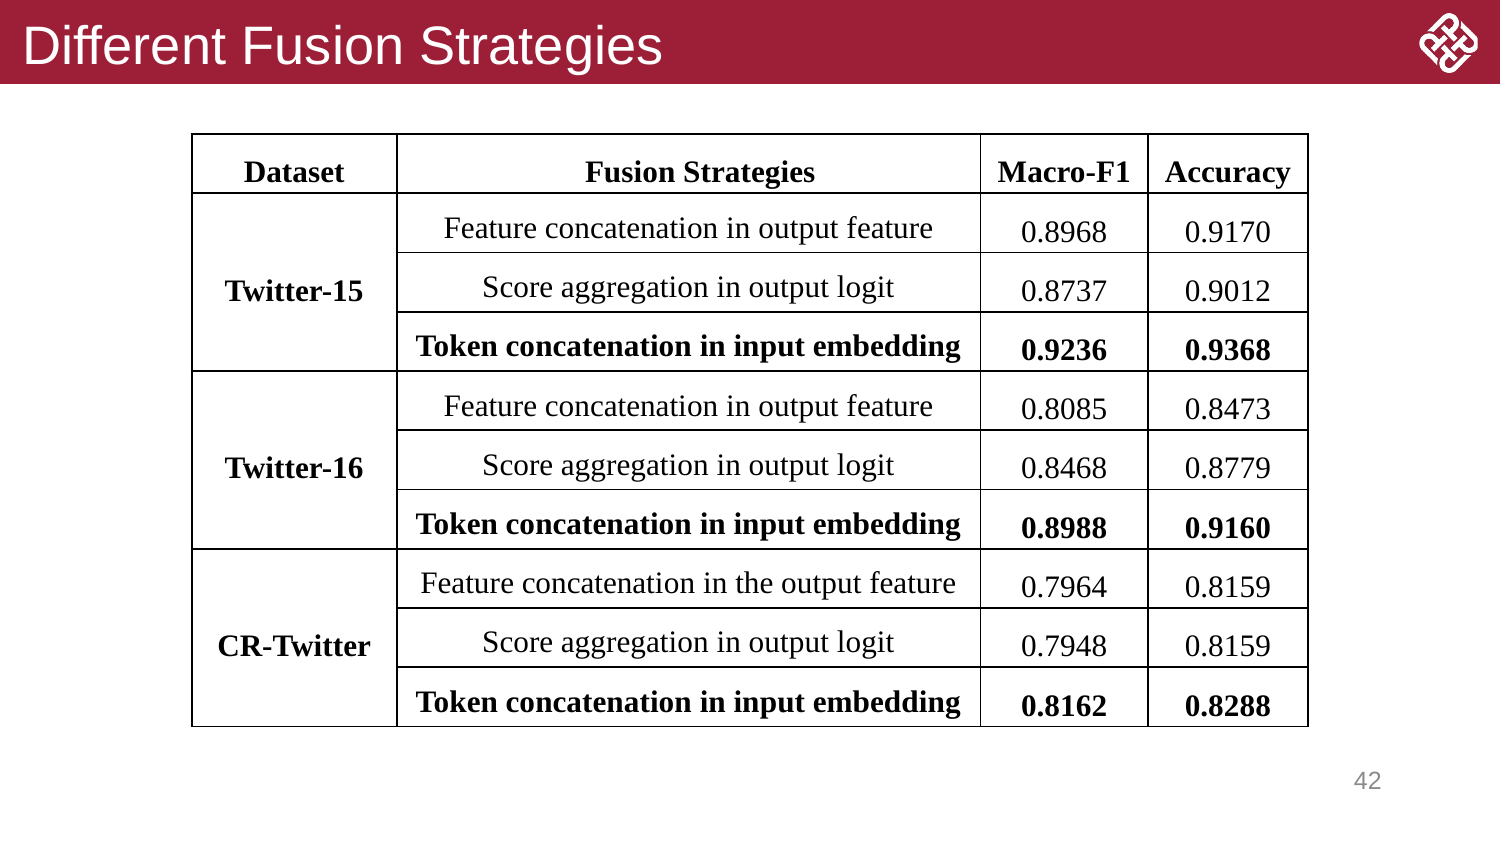

# Different Fusion Strategies
| Dataset | Fusion Strategies | Macro-F1 | Accuracy |
| --- | --- | --- | --- |
| Twitter-15 | Feature concatenation in output feature | 0.8968 | 0.9170 |
|  | Score aggregation in output logit | 0.8737 | 0.9012 |
|  | Token concatenation in input embedding | 0.9236 | 0.9368 |
| Twitter-16 | Feature concatenation in output feature | 0.8085 | 0.8473 |
|  | Score aggregation in output logit | 0.8468 | 0.8779 |
|  | Token concatenation in input embedding | 0.8988 | 0.9160 |
| CR-Twitter | Feature concatenation in the output feature | 0.7964 | 0.8159 |
|  | Score aggregation in output logit | 0.7948 | 0.8159 |
|  | Token concatenation in input embedding | 0.8162 | 0.8288 |
42